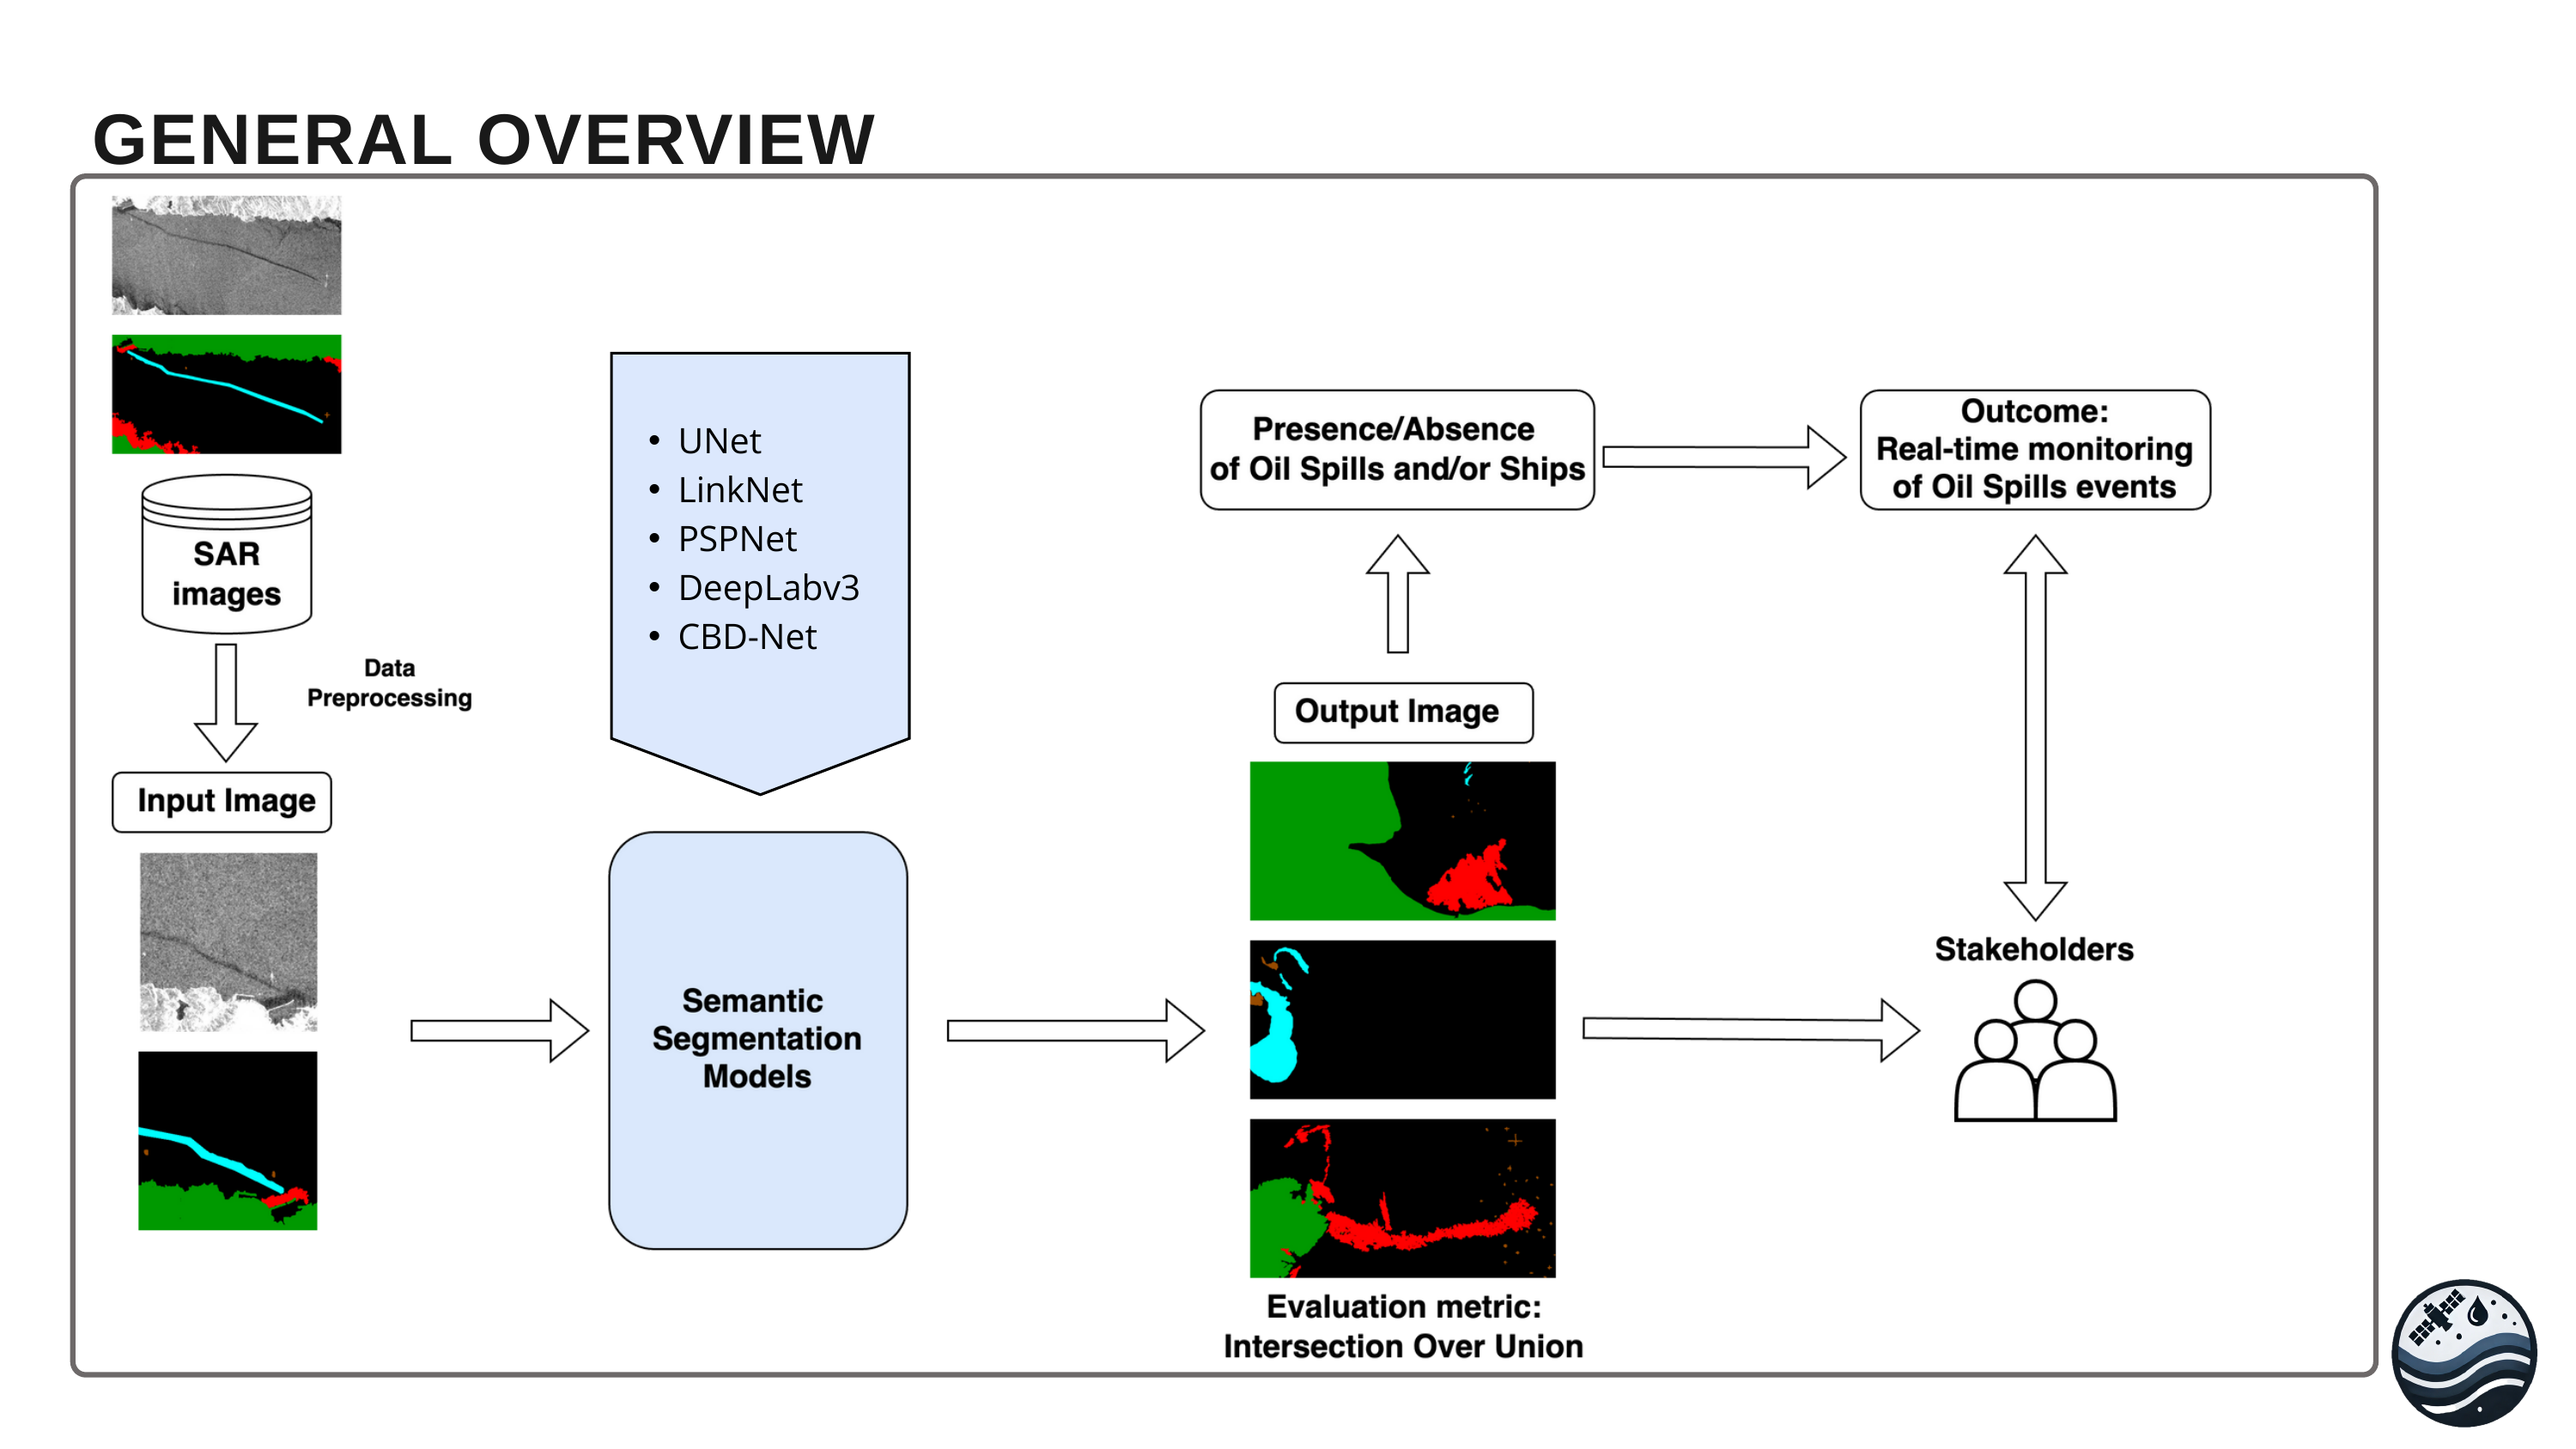

GENERAL OVERVIEW

UNet
LinkNet
PSPNet
DeepLabv3
CBD-Net